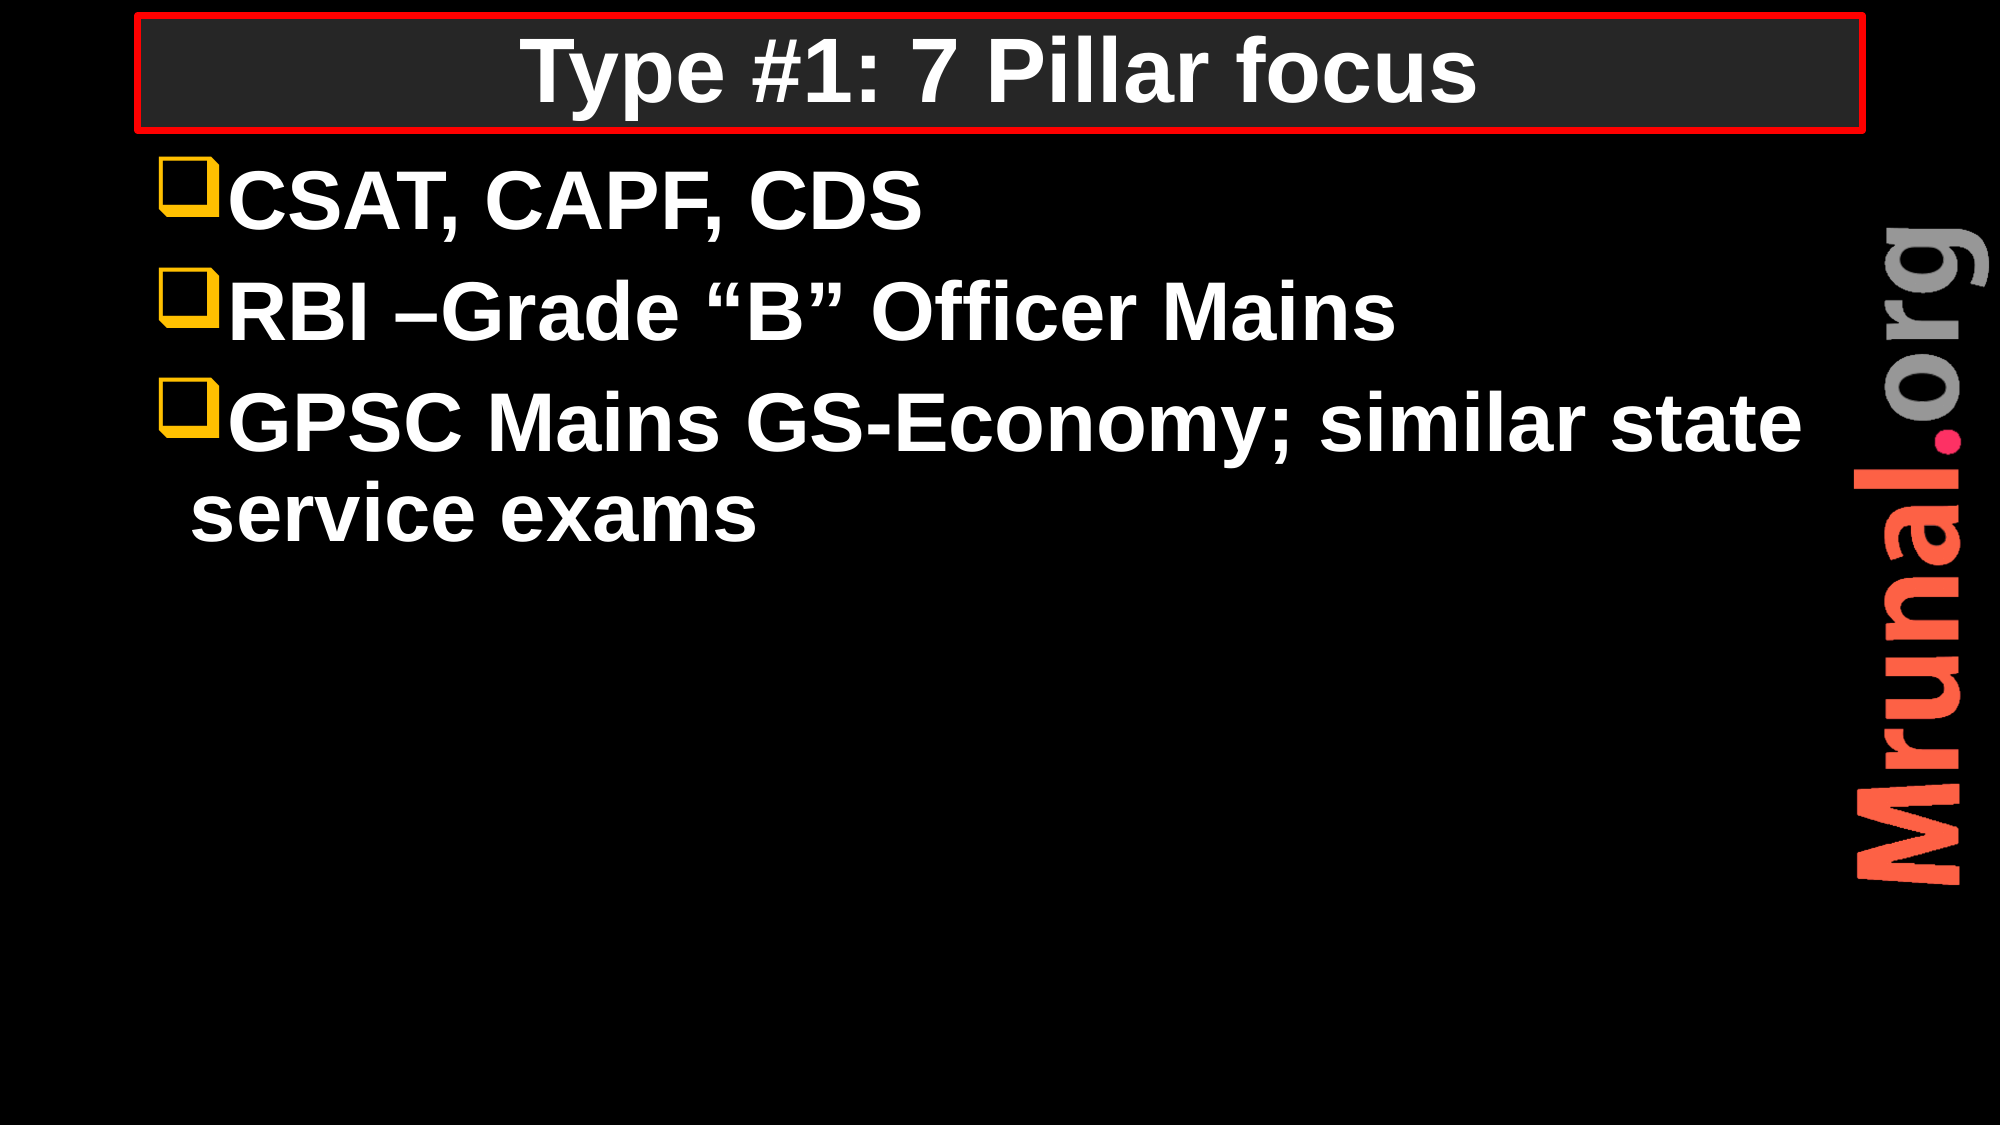

# Type #1: 7 Pillar focus
CSAT, CAPF, CDS
RBI –Grade “B” Officer Mains
GPSC Mains GS-Economy; similar state service exams